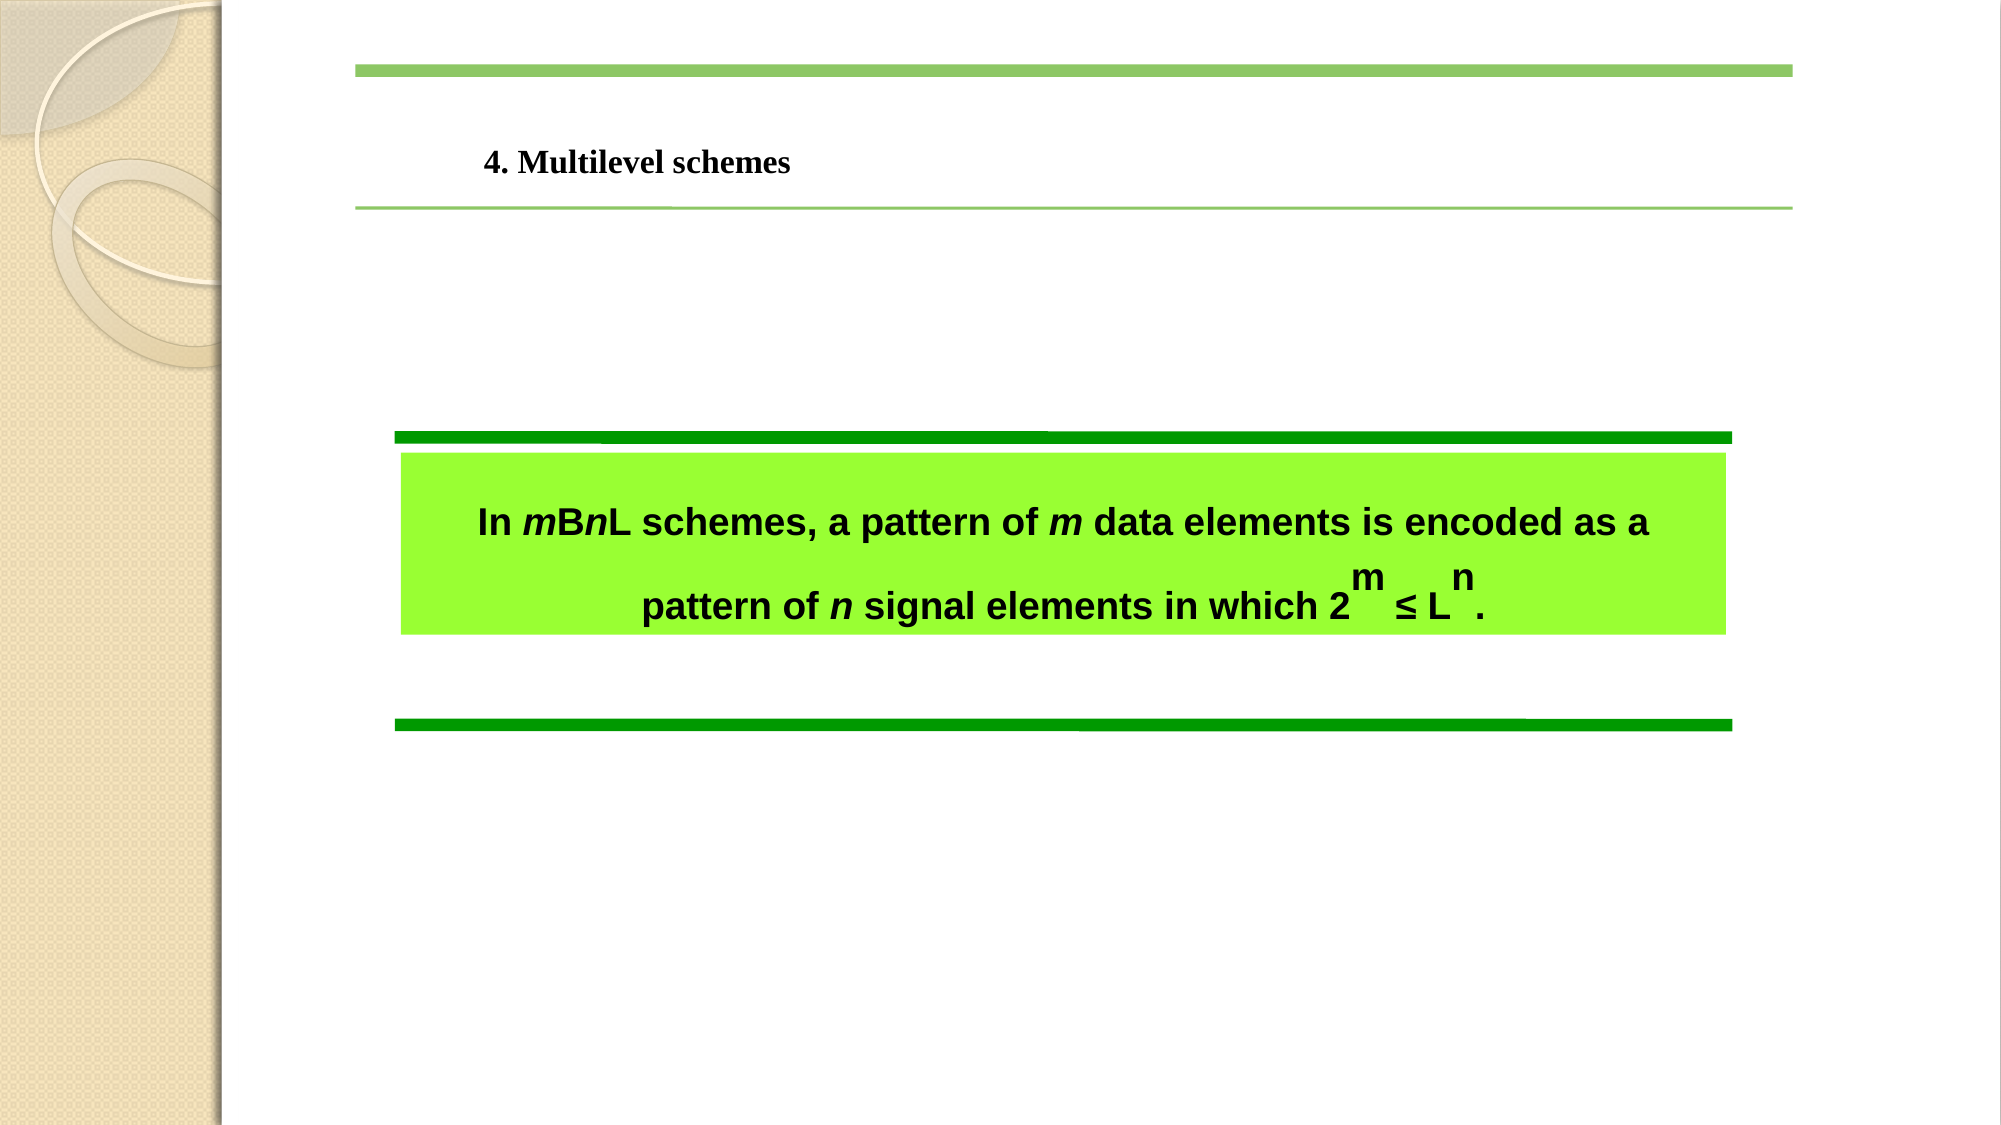

4. Multilevel schemes

In mBnL schemes, a pattern of m data elements is encoded as a pattern of n signal elements in which 2m ≤ Ln.